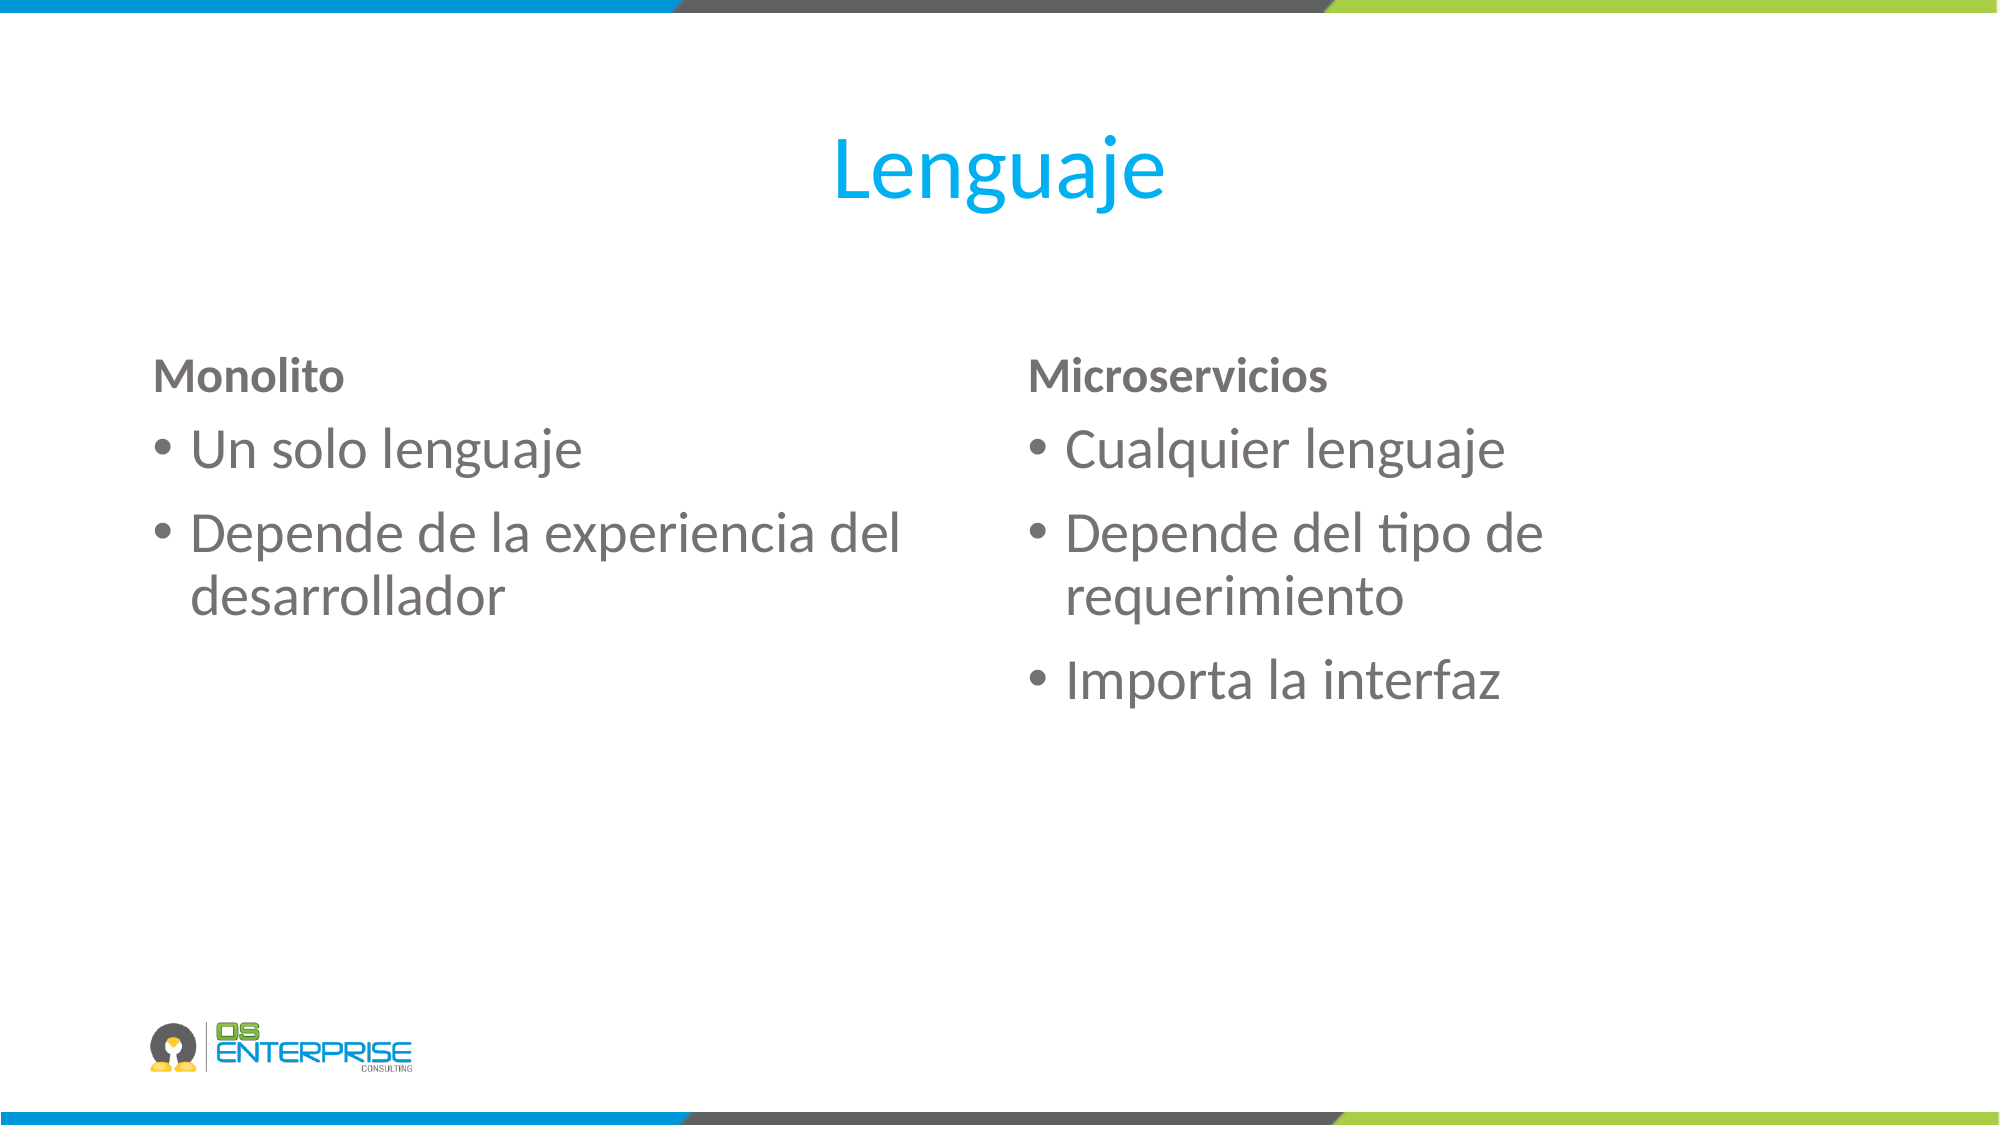

# Lenguaje
Monolito
Microservicios
Un solo lenguaje
Depende de la experiencia del desarrollador
Cualquier lenguaje
Depende del tipo de requerimiento
Importa la interfaz